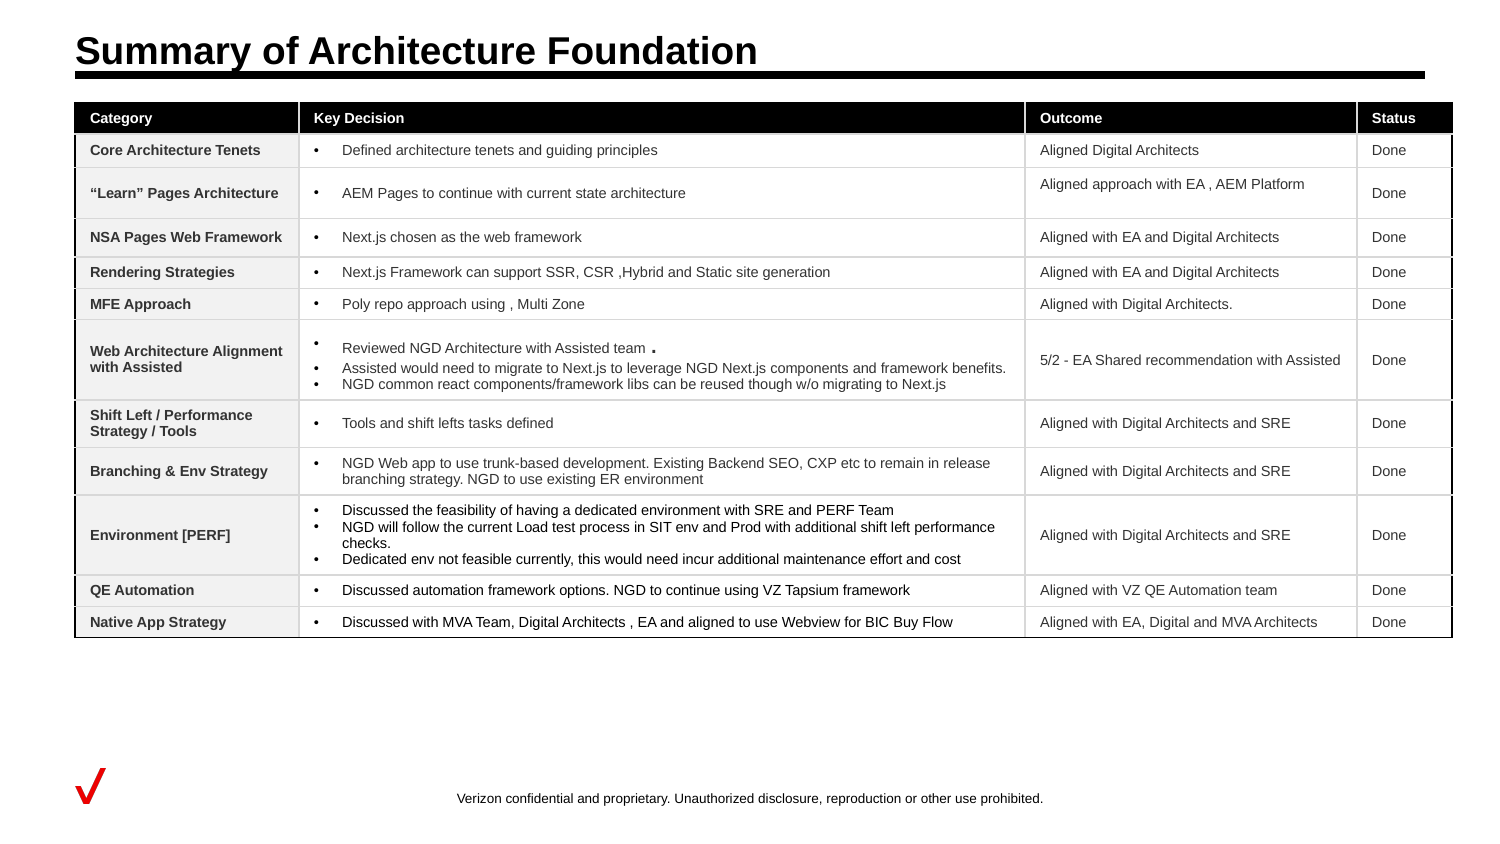

# Summary of Architecture Foundation
| Category | Key Decision | Outcome | Status |
| --- | --- | --- | --- |
| Core Architecture Tenets | Defined architecture tenets and guiding principles | Aligned Digital Architects | Done |
| “Learn” Pages Architecture | AEM Pages to continue with current state architecture | Aligned approach with EA , AEM Platform | Done |
| NSA Pages Web Framework | Next.js chosen as the web framework | Aligned with EA and Digital Architects | Done |
| Rendering Strategies | Next.js Framework can support SSR, CSR ,Hybrid and Static site generation | Aligned with EA and Digital Architects | Done |
| MFE Approach | Poly repo approach using , Multi Zone | Aligned with Digital Architects. | Done |
| Web Architecture Alignment with Assisted | Reviewed NGD Architecture with Assisted team . Assisted would need to migrate to Next.js to leverage NGD Next.js components and framework benefits. NGD common react components/framework libs can be reused though w/o migrating to Next.js | 5/2 - EA Shared recommendation with Assisted | Done |
| Shift Left / Performance Strategy / Tools | Tools and shift lefts tasks defined | Aligned with Digital Architects and SRE | Done |
| Branching & Env Strategy | NGD Web app to use trunk-based development. Existing Backend SEO, CXP etc to remain in release branching strategy. NGD to use existing ER environment | Aligned with Digital Architects and SRE | Done |
| Environment [PERF] | Discussed the feasibility of having a dedicated environment with SRE and PERF Team NGD will follow the current Load test process in SIT env and Prod with additional shift left performance checks. Dedicated env not feasible currently, this would need incur additional maintenance effort and cost | Aligned with Digital Architects and SRE | Done |
| QE Automation | Discussed automation framework options. NGD to continue using VZ Tapsium framework | Aligned with VZ QE Automation team | Done |
| Native App Strategy | Discussed with MVA Team, Digital Architects , EA and aligned to use Webview for BIC Buy Flow | Aligned with EA, Digital and MVA Architects | Done |